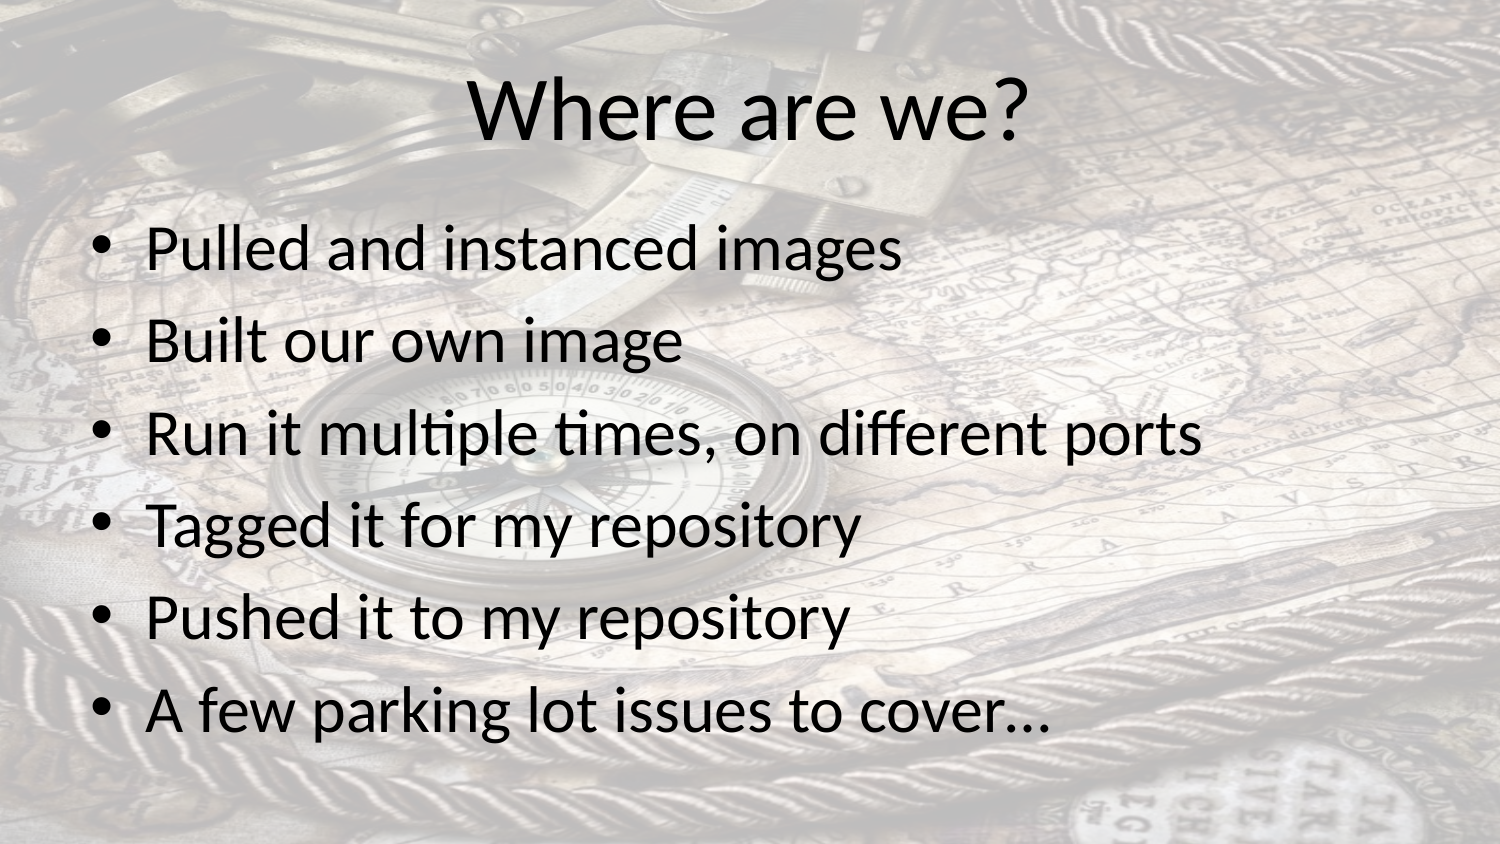

# Where are we?
Pulled and instanced images
Built our own image
Run it multiple times, on different ports
Tagged it for my repository
Pushed it to my repository
A few parking lot issues to cover…